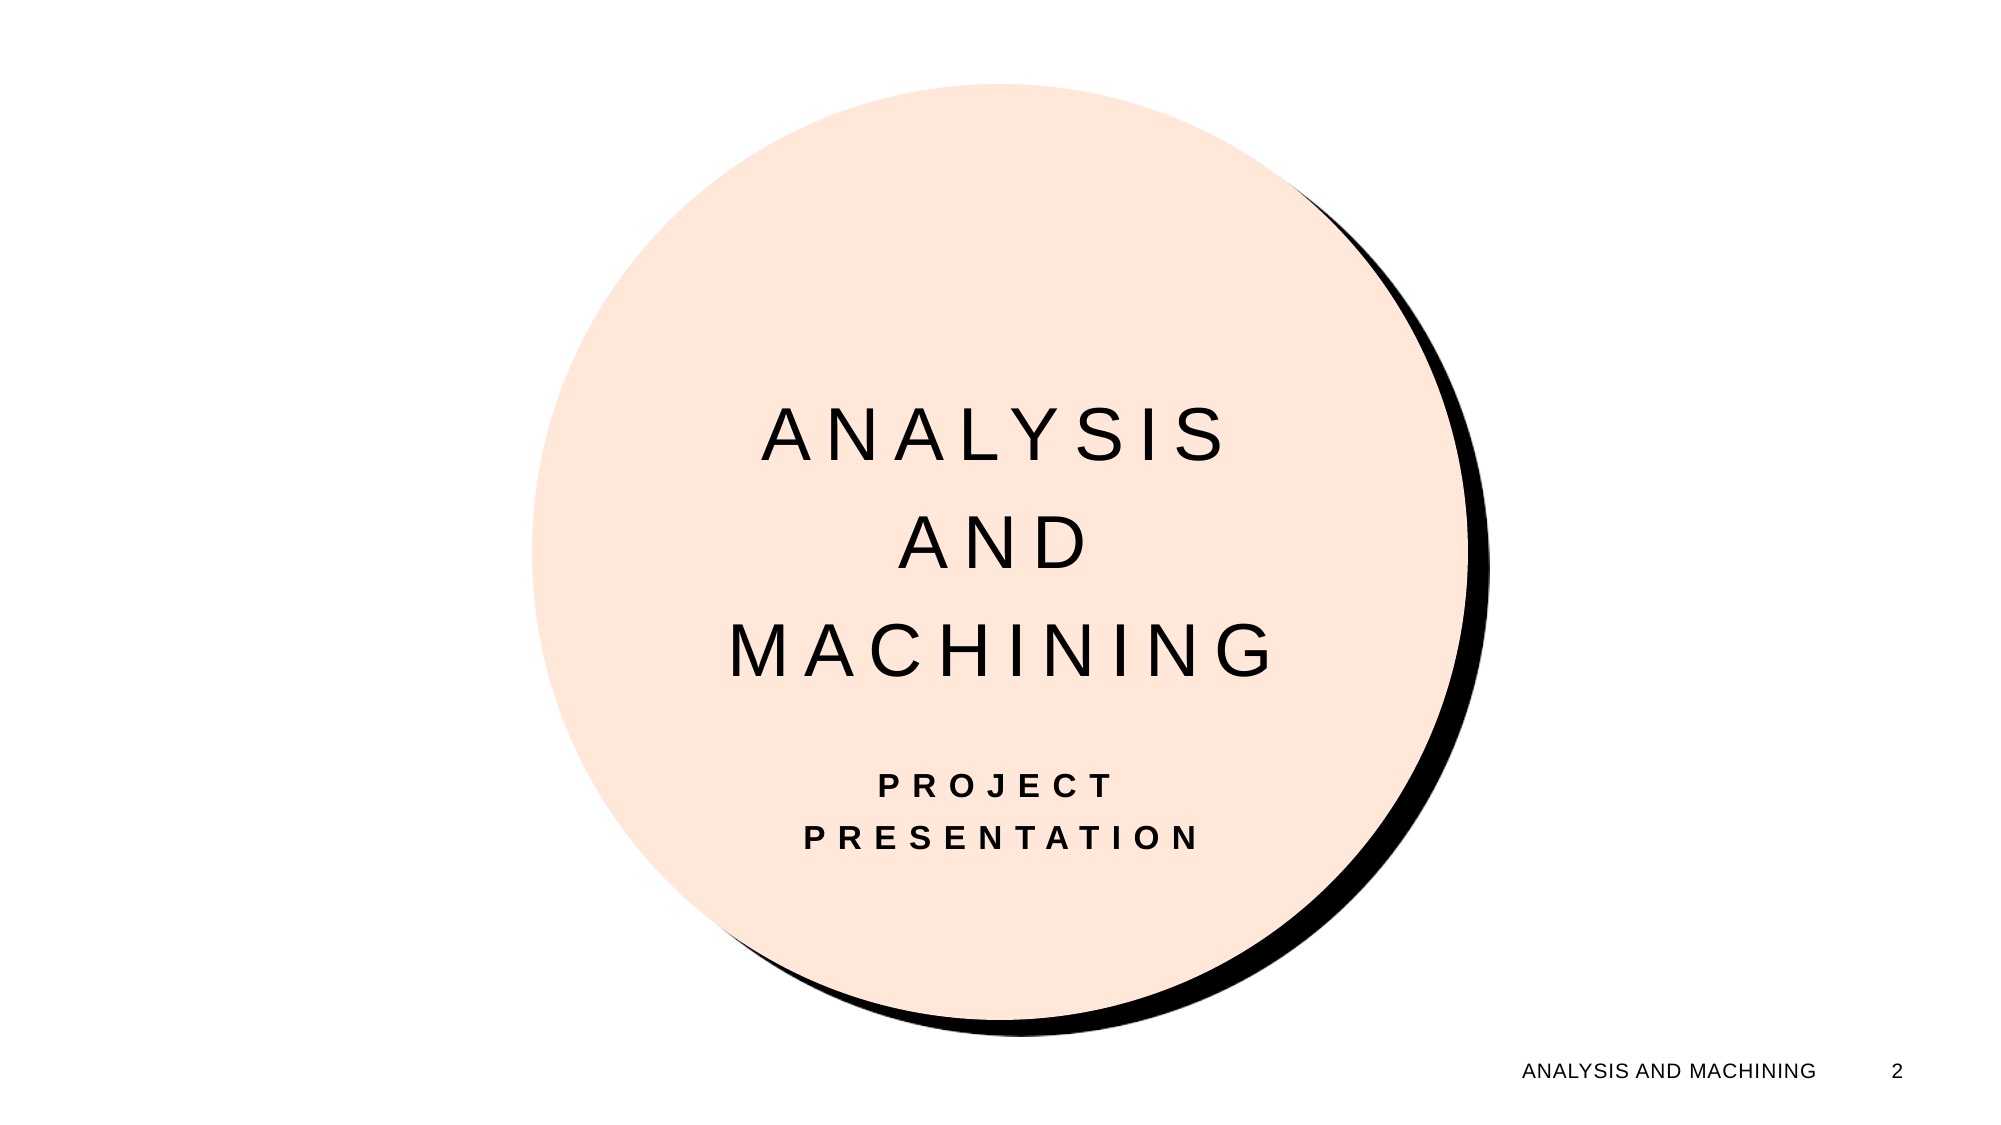

# Analysis and machining
Project presentation
ANALYSIS AND MACHINING
2